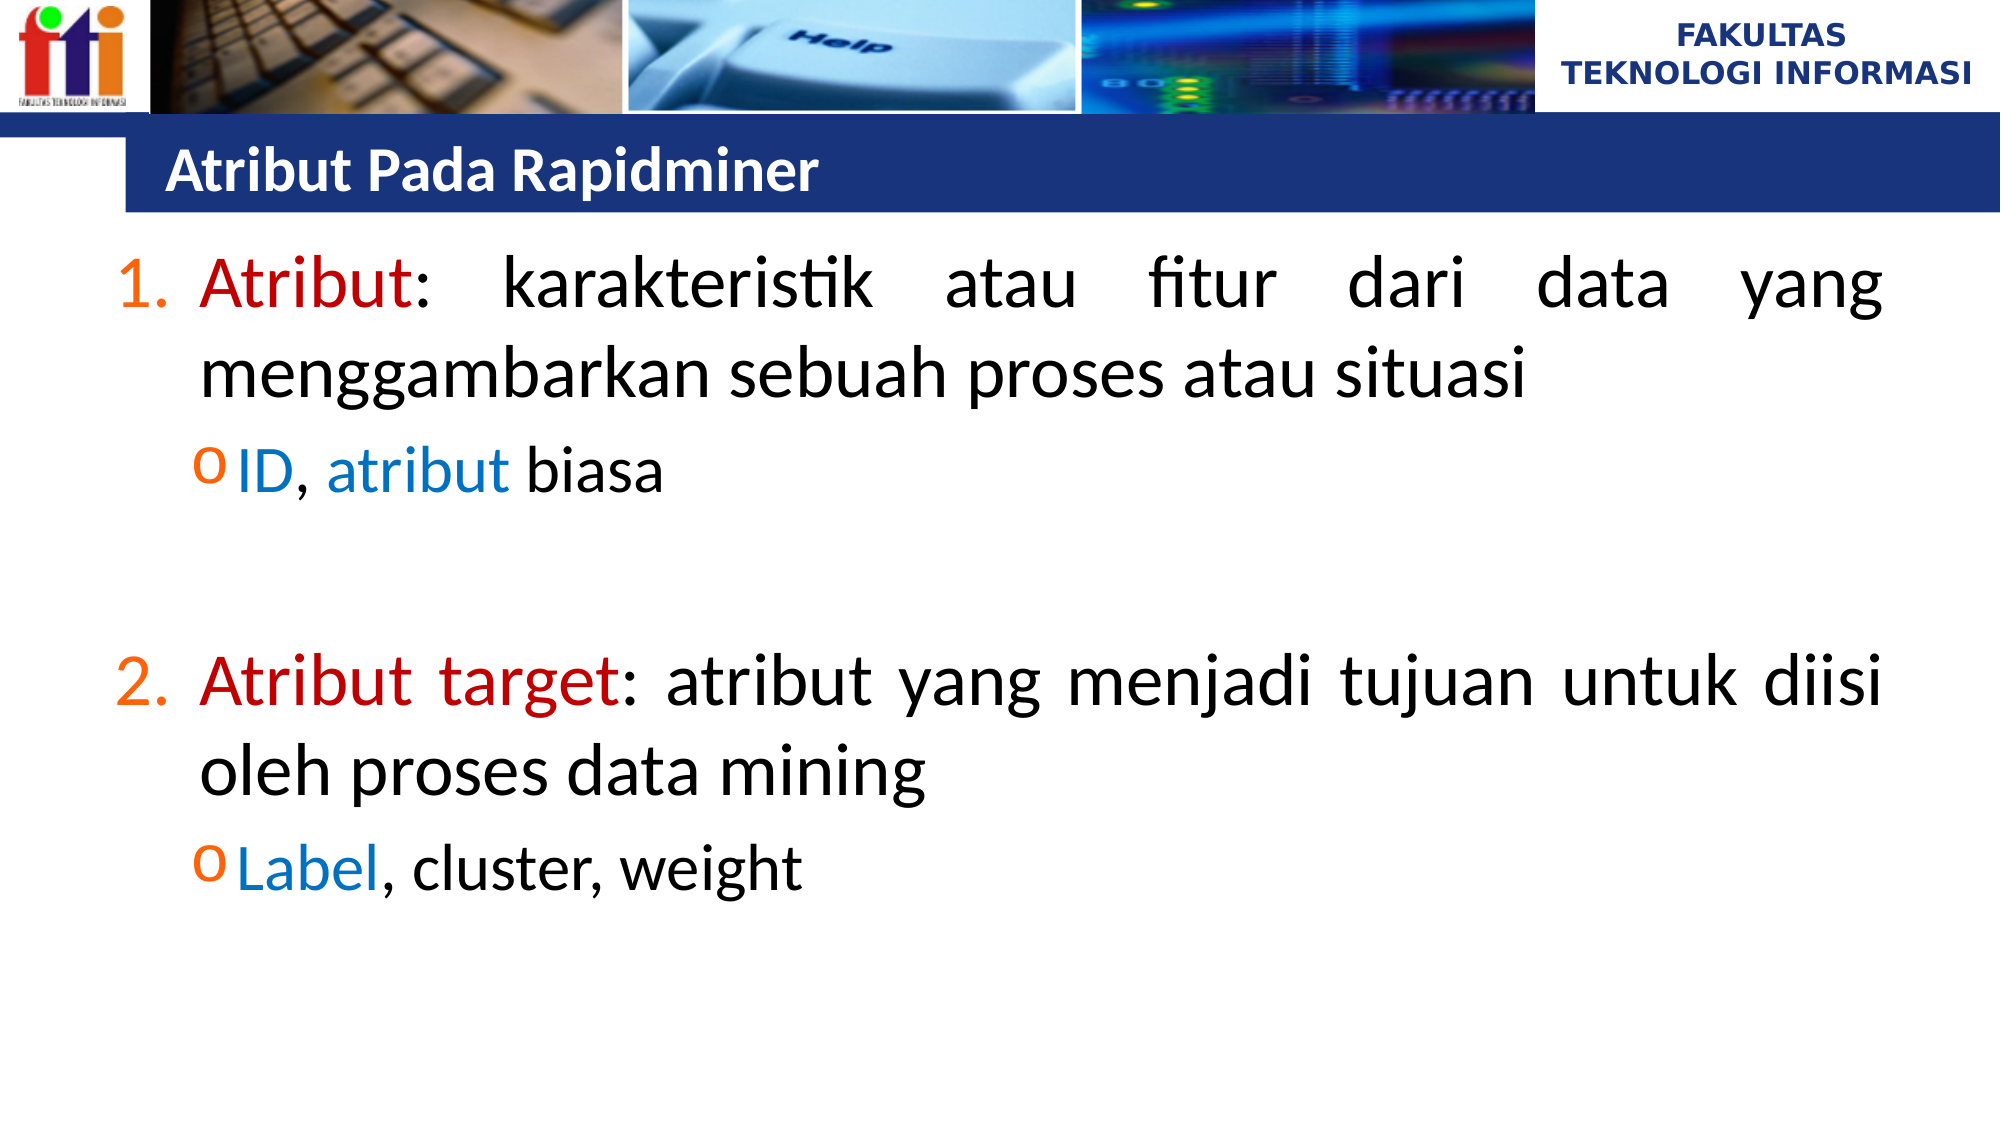

# Atribut Pada Rapidminer
Atribut: karakteristik atau fitur dari data yang menggambarkan sebuah proses atau situasi
ID, atribut biasa

Atribut target: atribut yang menjadi tujuan untuk diisi oleh proses data mining
Label, cluster, weight